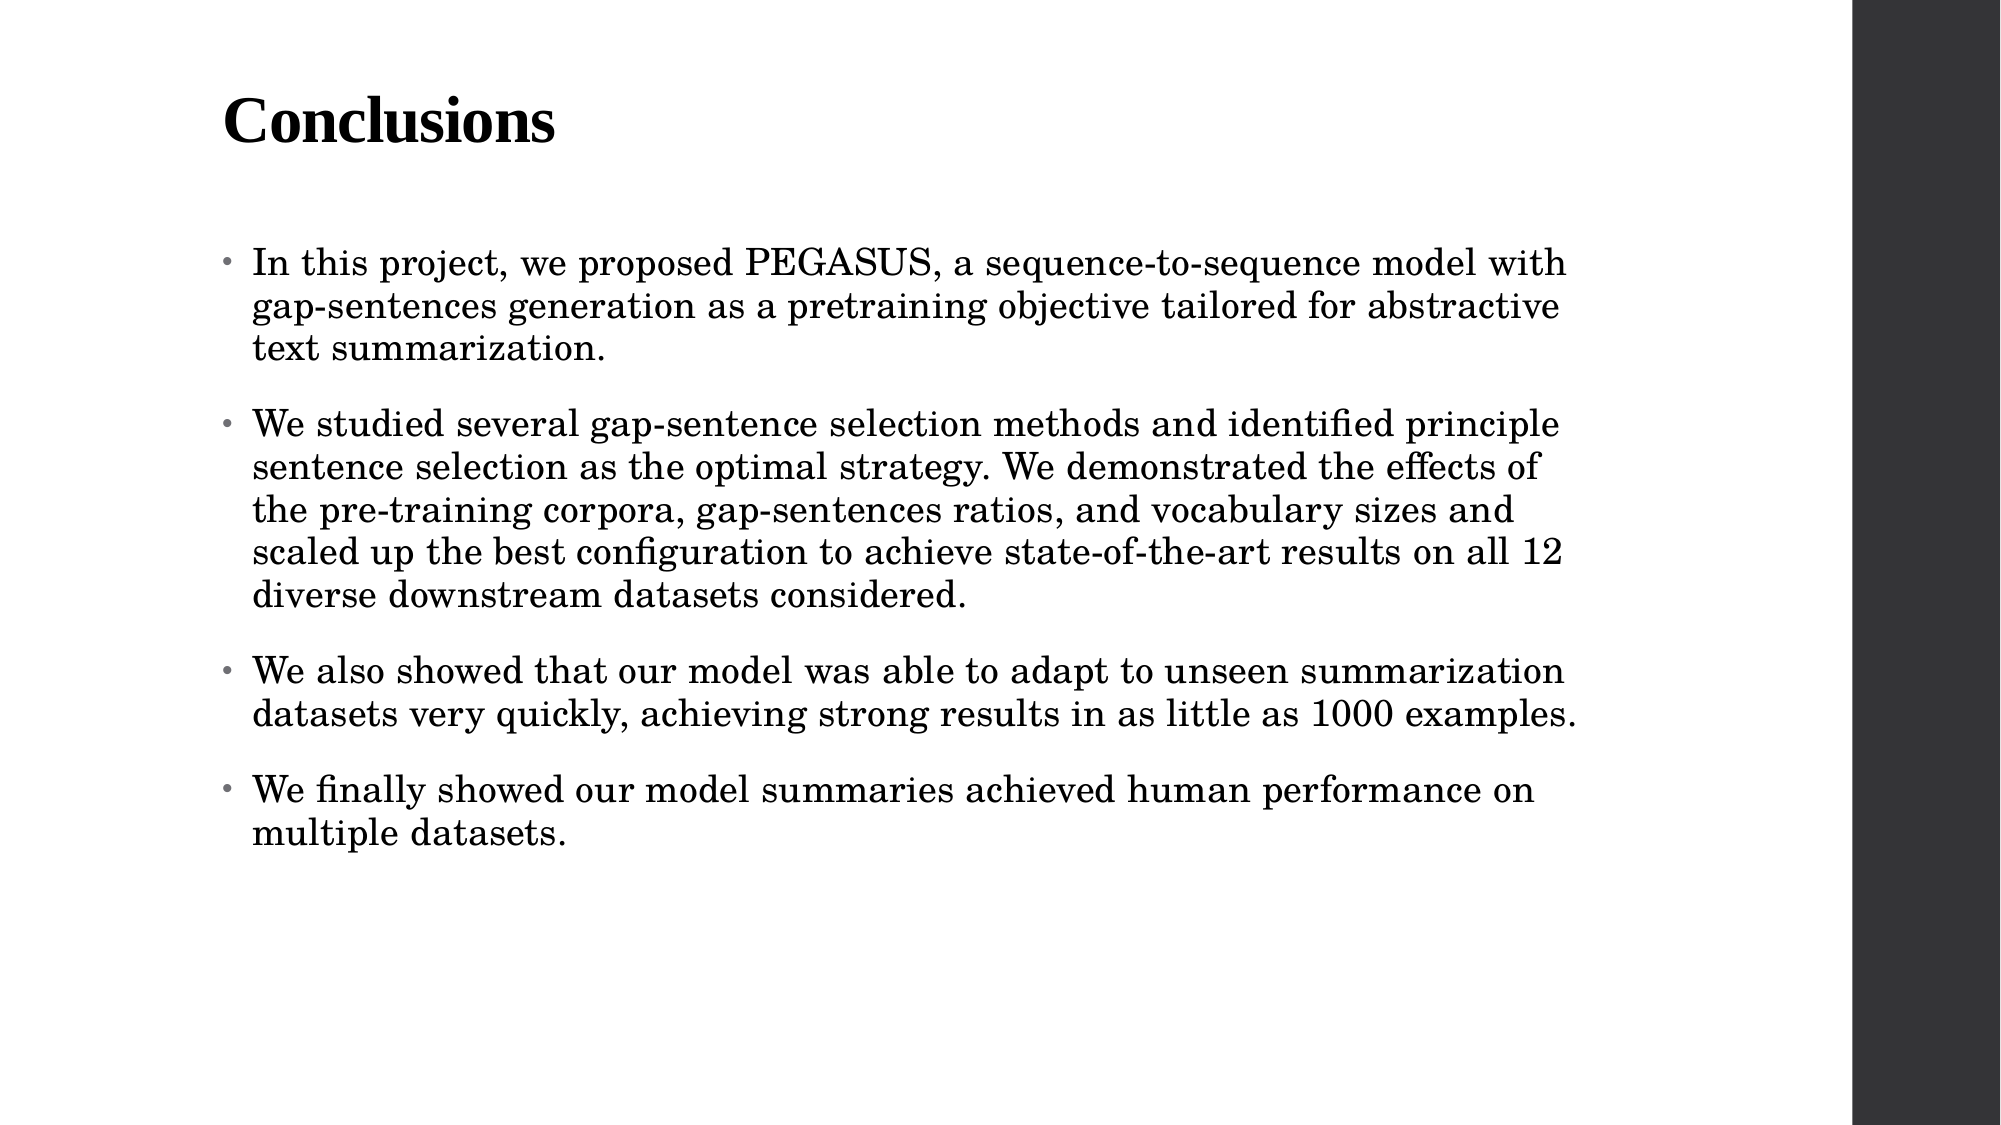

# Conclusions
In this project, we proposed PEGASUS, a sequence-to-sequence model with gap-sentences generation as a pretraining objective tailored for abstractive text summarization.
We studied several gap-sentence selection methods and identified principle sentence selection as the optimal strategy. We demonstrated the effects of the pre-training corpora, gap-sentences ratios, and vocabulary sizes and scaled up the best configuration to achieve state-of-the-art results on all 12 diverse downstream datasets considered.
We also showed that our model was able to adapt to unseen summarization datasets very quickly, achieving strong results in as little as 1000 examples.
We finally showed our model summaries achieved human performance on multiple datasets.